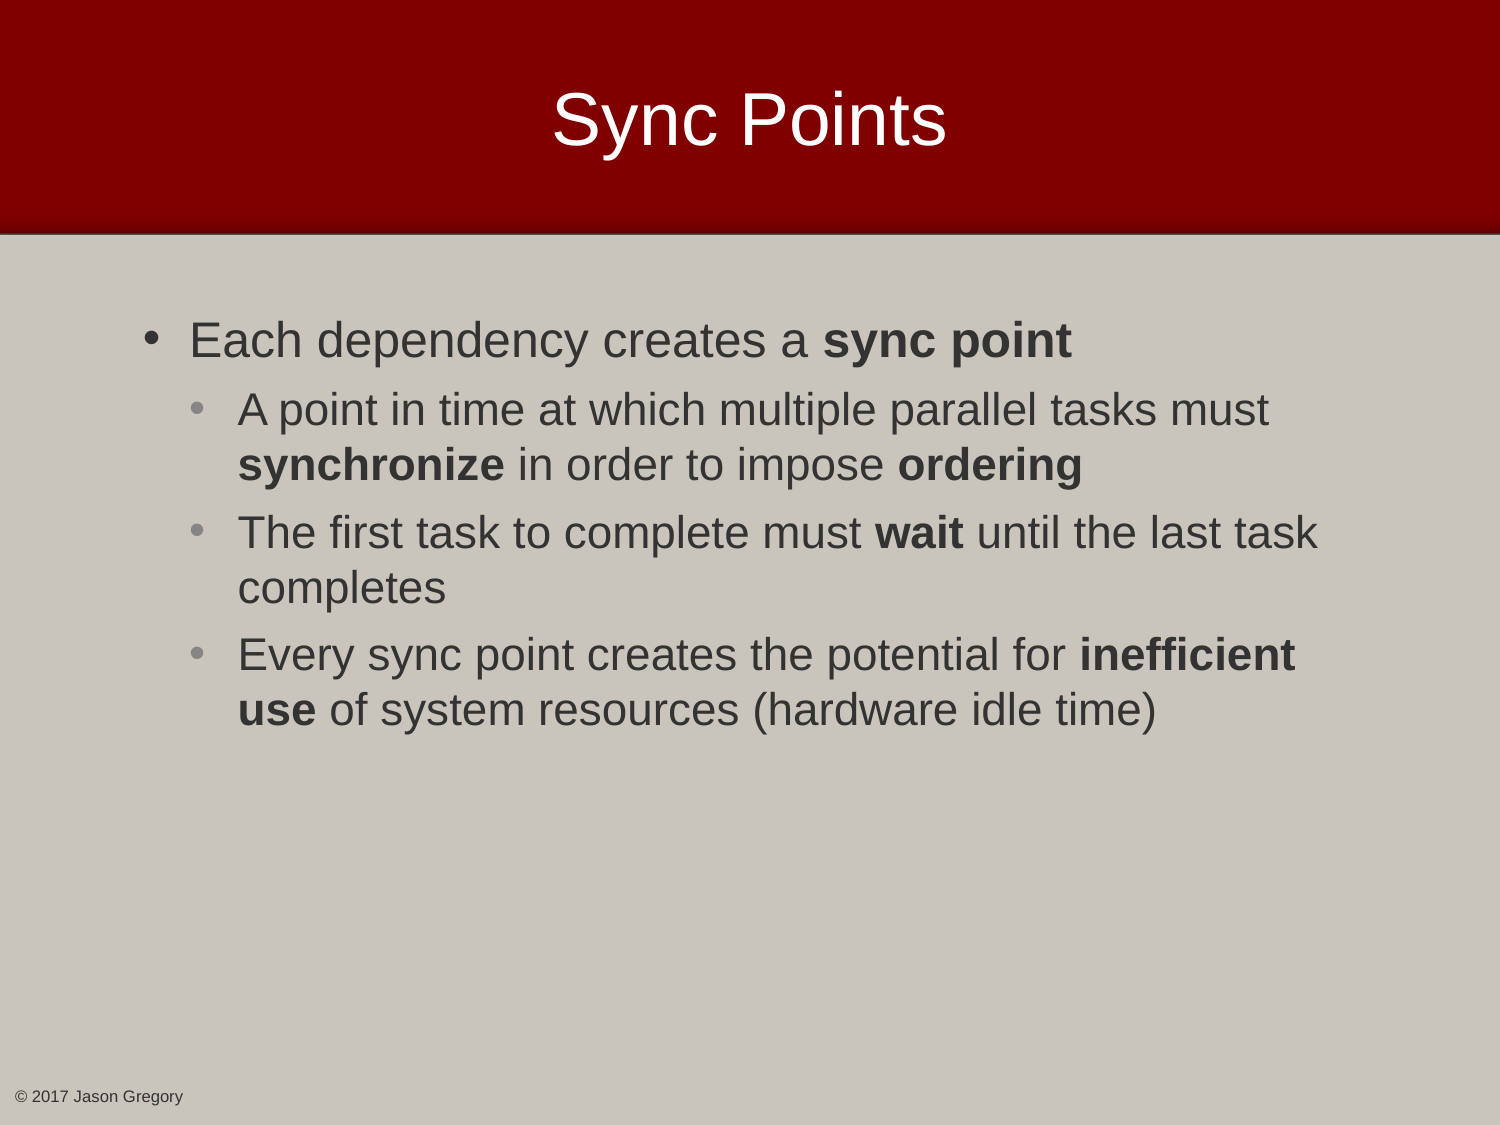

# Sync Points
Each dependency creates a sync point
A point in time at which multiple parallel tasks must synchronize in order to impose ordering
The first task to complete must wait until the last task completes
Every sync point creates the potential for inefficient use of system resources (hardware idle time)
© 2017 Jason Gregory